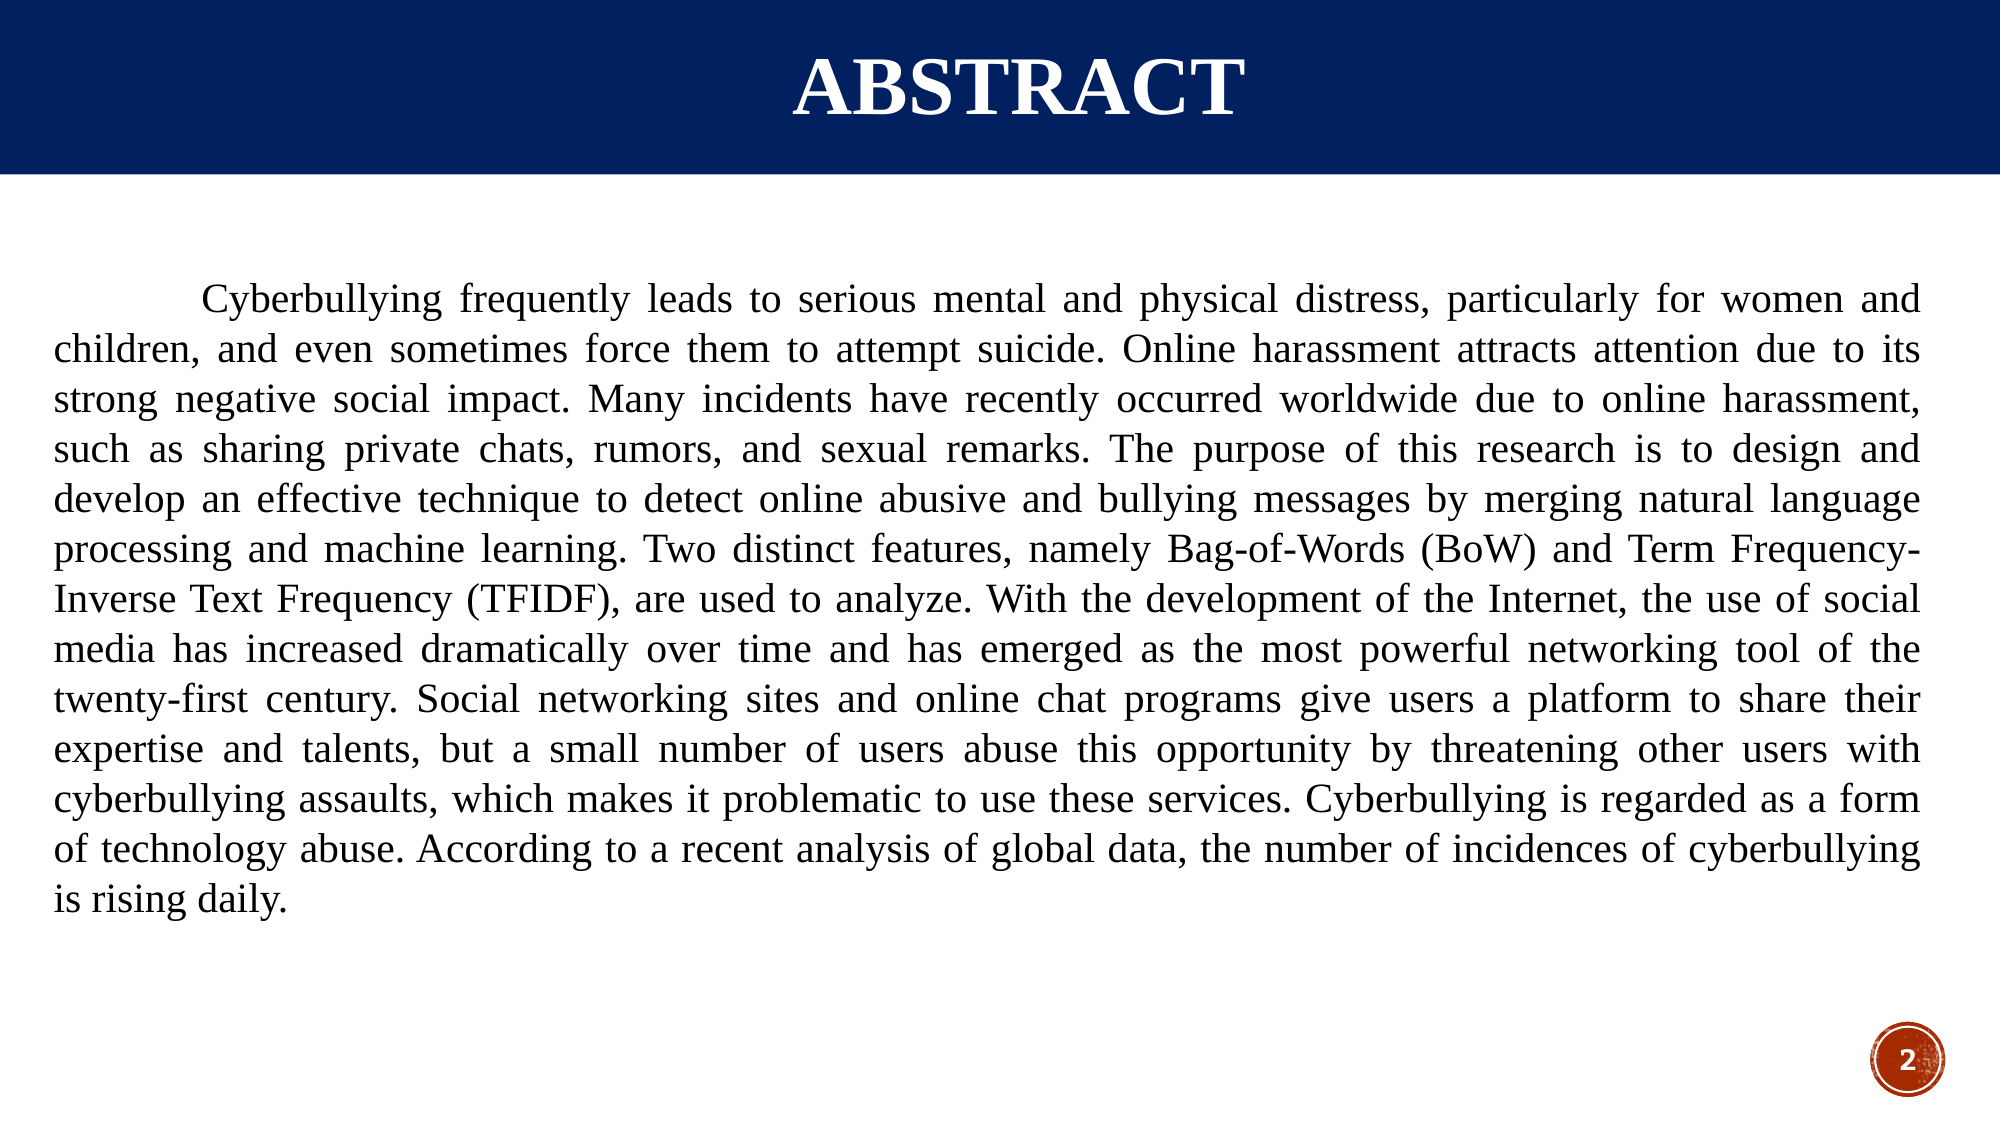

# ABSTRACT

         Cyberbullying frequently leads to serious mental and physical distress, particularly for women and children, and even sometimes force them to attempt suicide. Online harassment attracts attention due to its strong negative social impact. Many incidents have recently occurred worldwide due to online harassment, such as sharing private chats, rumors, and sexual remarks. The purpose of this research is to design and develop an effective technique to detect online abusive and bullying messages by merging natural language processing and machine learning. Two distinct features, namely Bag-of-Words (BoW) and Term Frequency-Inverse Text Frequency (TFIDF), are used to analyze. With the development of the Internet, the use of social media has increased dramatically over time and has emerged as the most powerful networking tool of the twenty-first century. Social networking sites and online chat programs give users a platform to share their expertise and talents, but a small number of users abuse this opportunity by threatening other users with cyberbullying assaults, which makes it problematic to use these services. Cyberbullying is regarded as a form of technology abuse. According to a recent analysis of global data, the number of incidences of cyberbullying is rising daily.

2